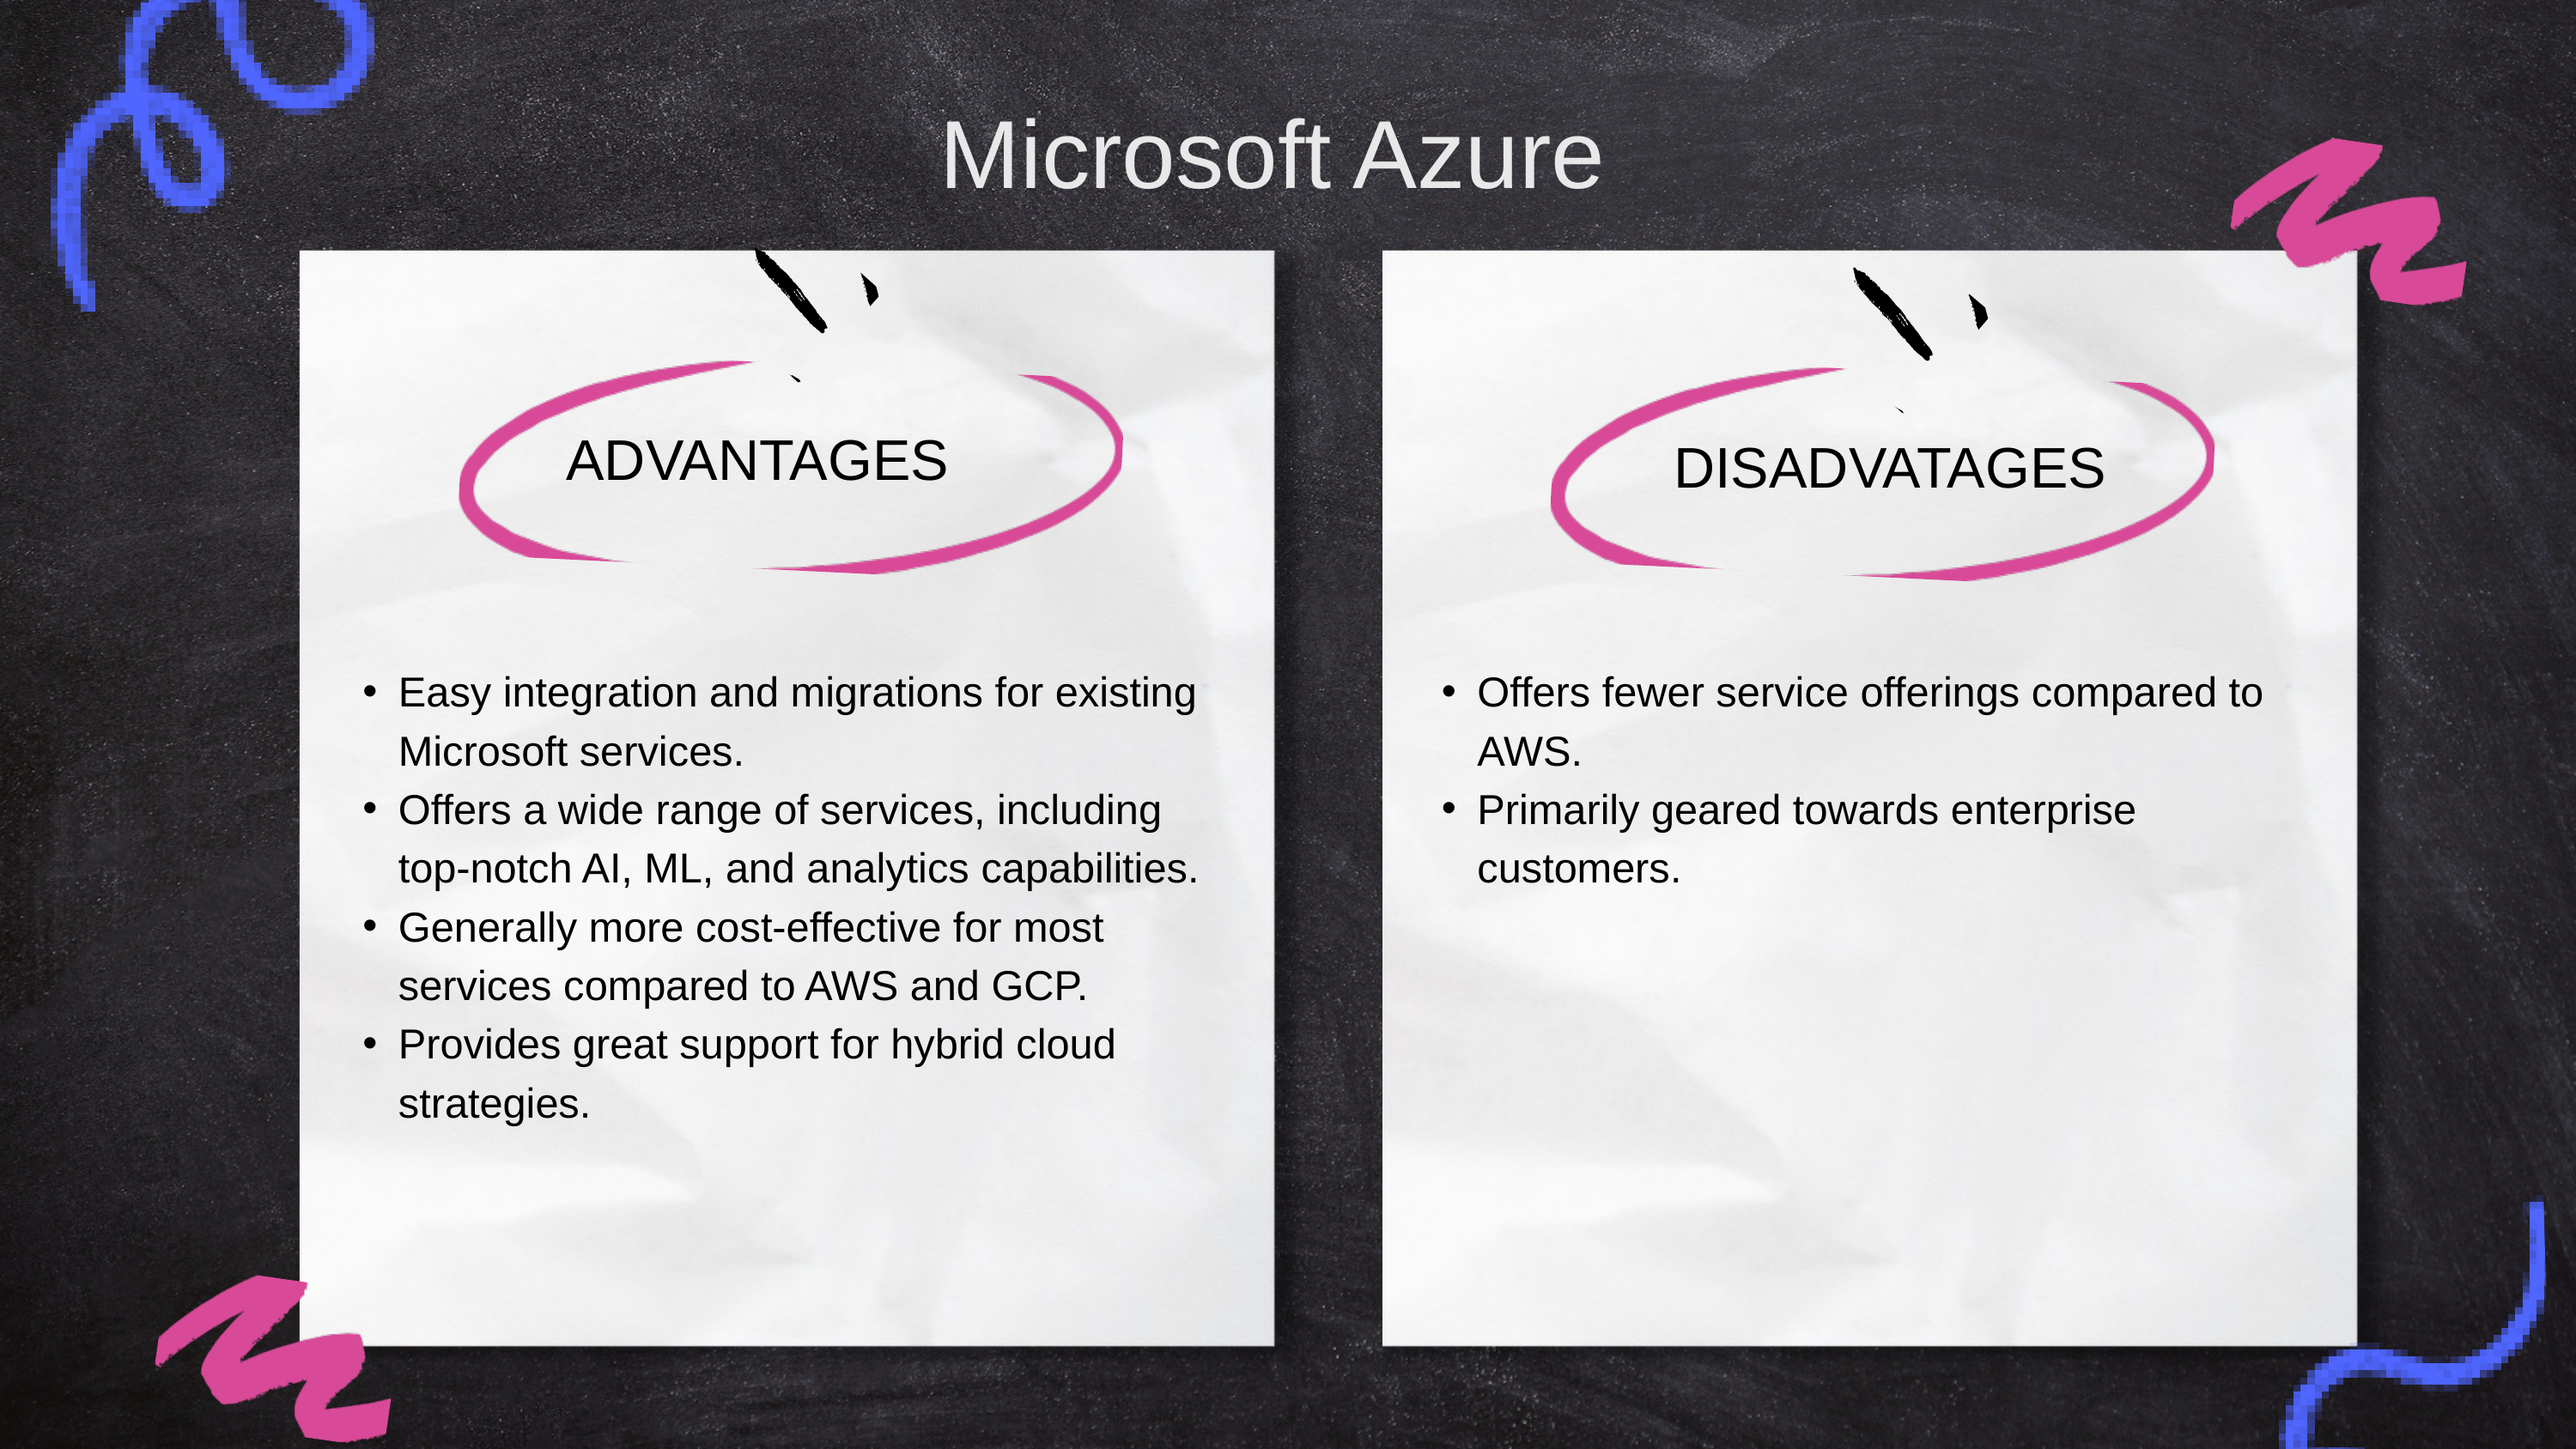

Microsoft Azure

ADVANTAGES
DISADVATAGES

Easy integration and migrations for existing Microsoft services.
Offers a wide range of services, including top-notch AI, ML, and analytics capabilities.
Generally more cost-effective for most services compared to AWS and GCP.
Provides great support for hybrid cloud strategies.

Offers fewer service offerings compared to AWS.
Primarily geared towards enterprise customers.